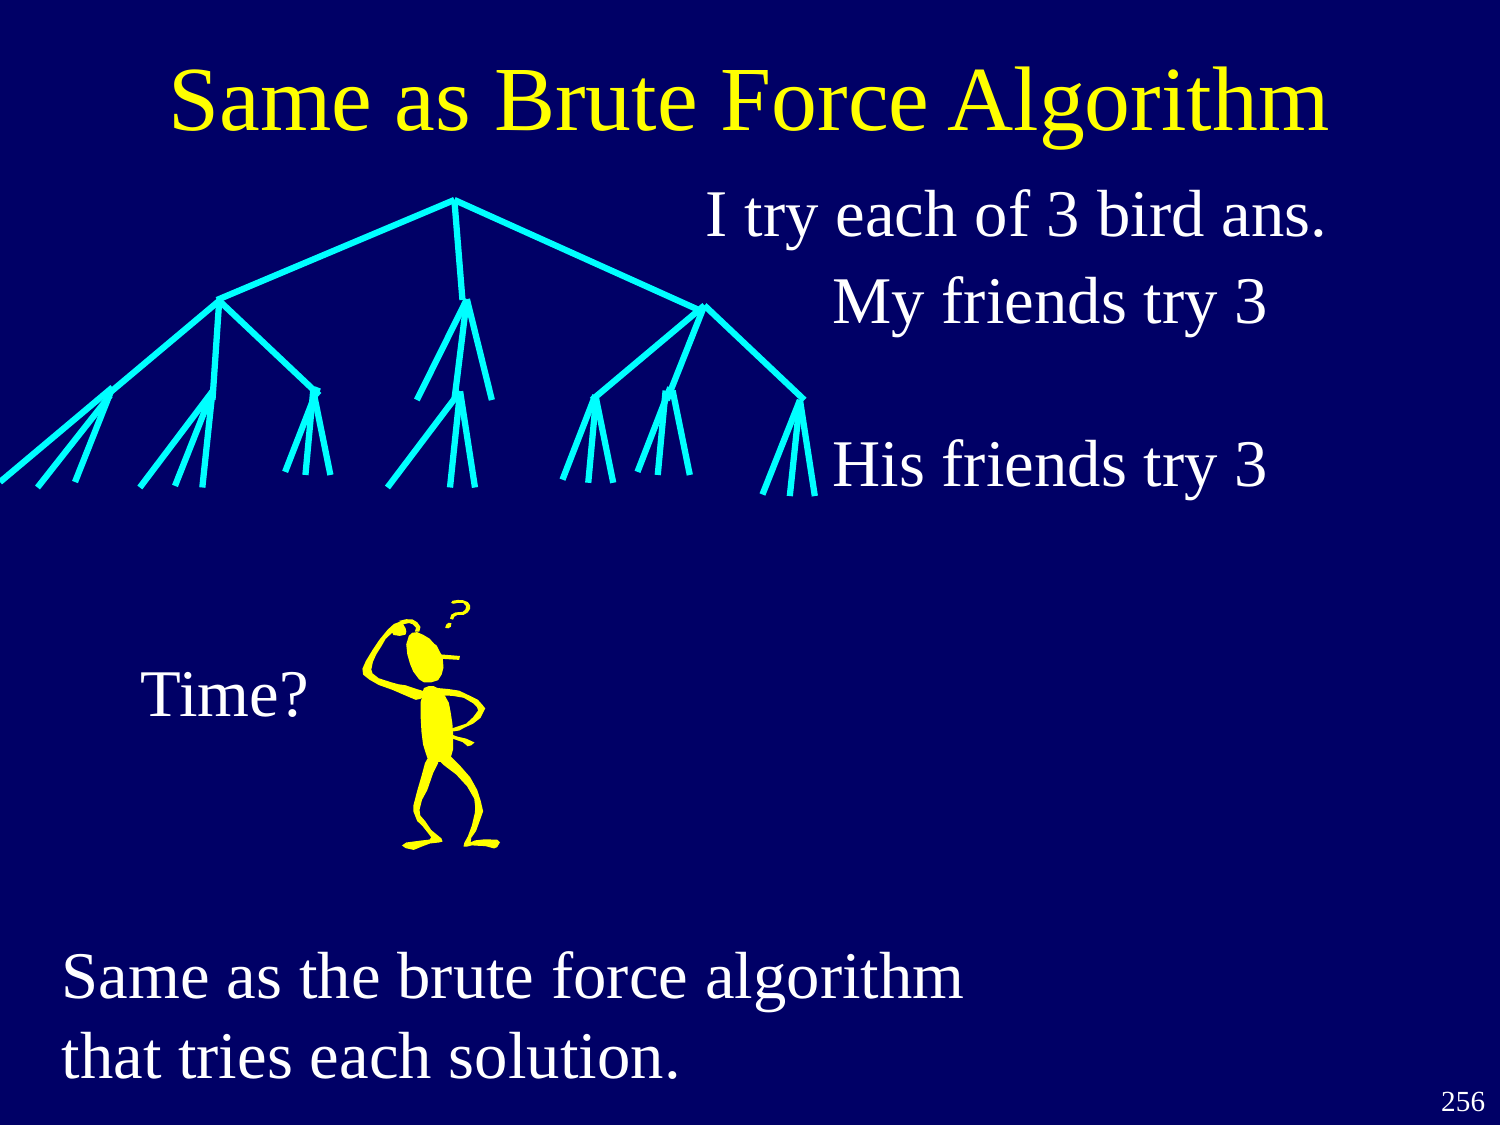

Same as Brute Force Algorithm
I try each of 3 bird ans.

My friends try 3

His friends try 3

Time?
Same as the brute force algorithm
that tries each solution.